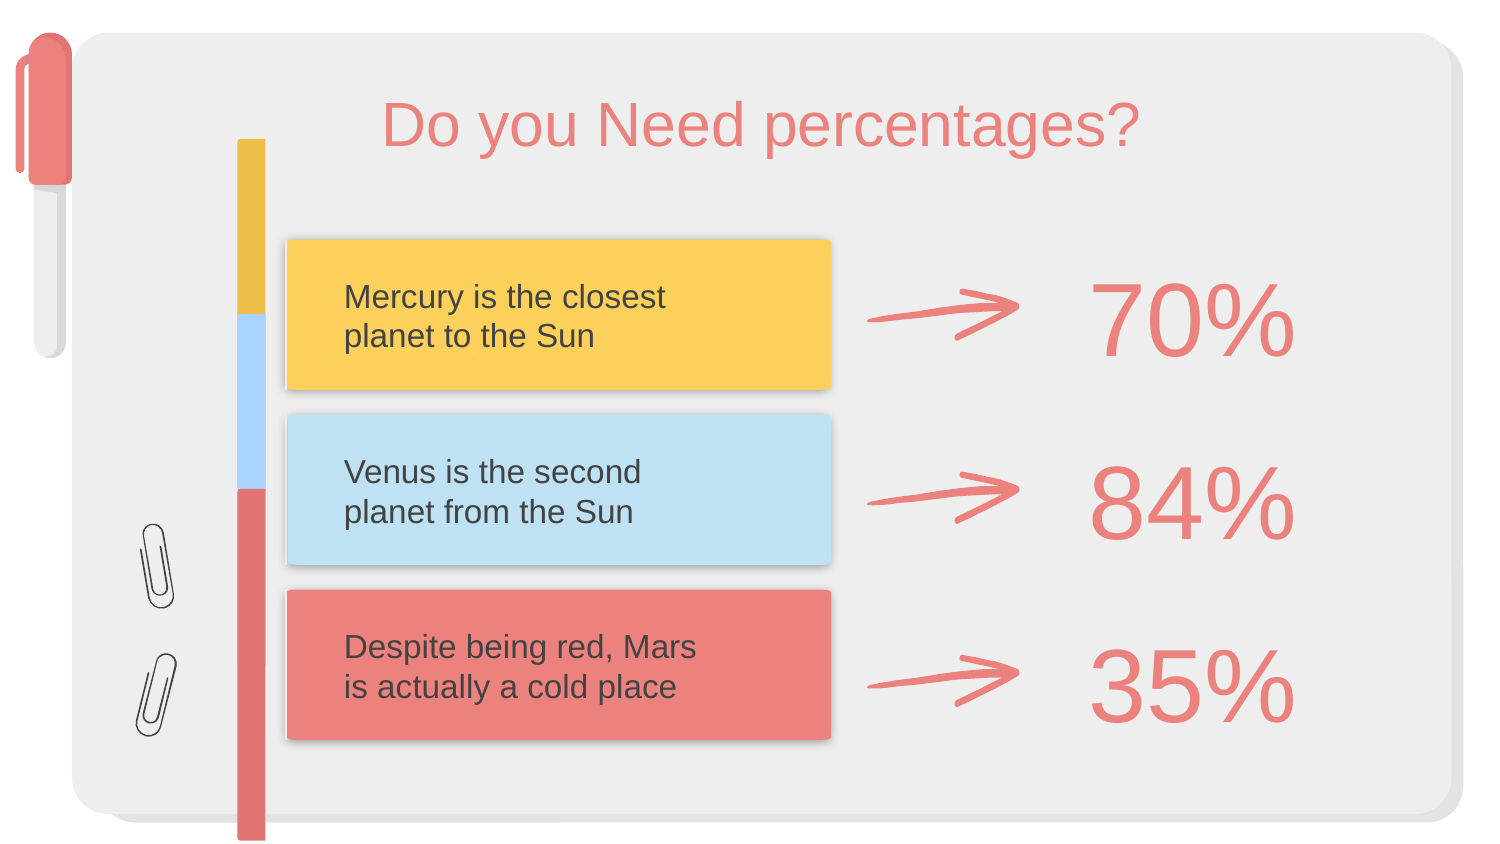

Do you Need percentages?

Mercury is the closest
planet to the Sun
# 70%

Venus is the second planet from the Sun
84%

Despite being red, Mars
is actually a cold place
35%